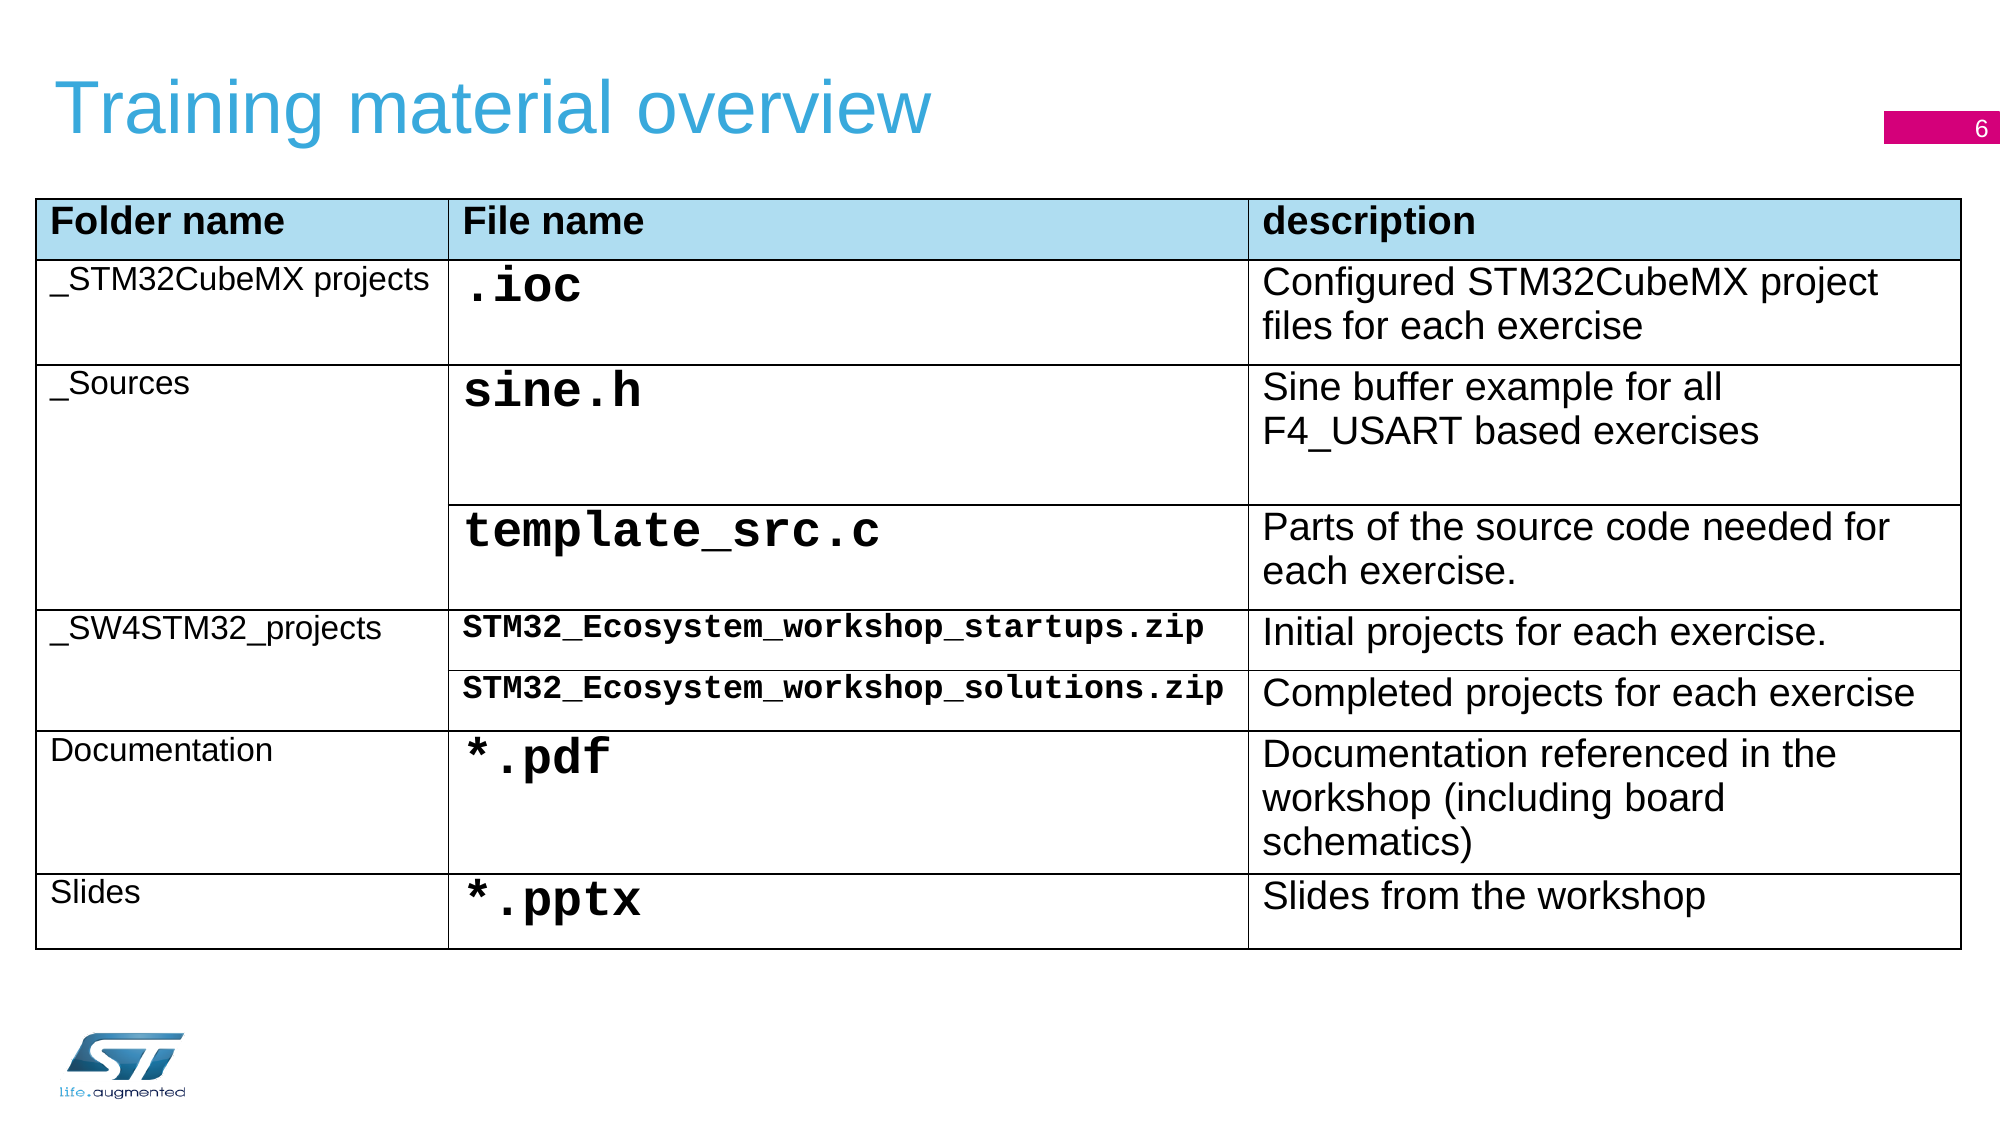

# Training material overview
4

6
| Folder name | File name | description |
| --- | --- | --- |
| \_STM32CubeMX projects | .ioc | Configured STM32CubeMX project files for each exercise |
| \_Sources | sine.h | Sine buffer example for all F4\_USART based exercises |
|  | template\_src.c | Parts of the source code needed for each exercise. |
| \_SW4STM32\_projects | STM32\_Ecosystem\_workshop\_startups.zip | Initial projects for each exercise. |
|  | STM32\_Ecosystem\_workshop\_solutions.zip | Completed projects for each exercise |
| Documentation | \*.pdf | Documentation referenced in the workshop (including board schematics) |
| Slides | \*.pptx | Slides from the workshop |